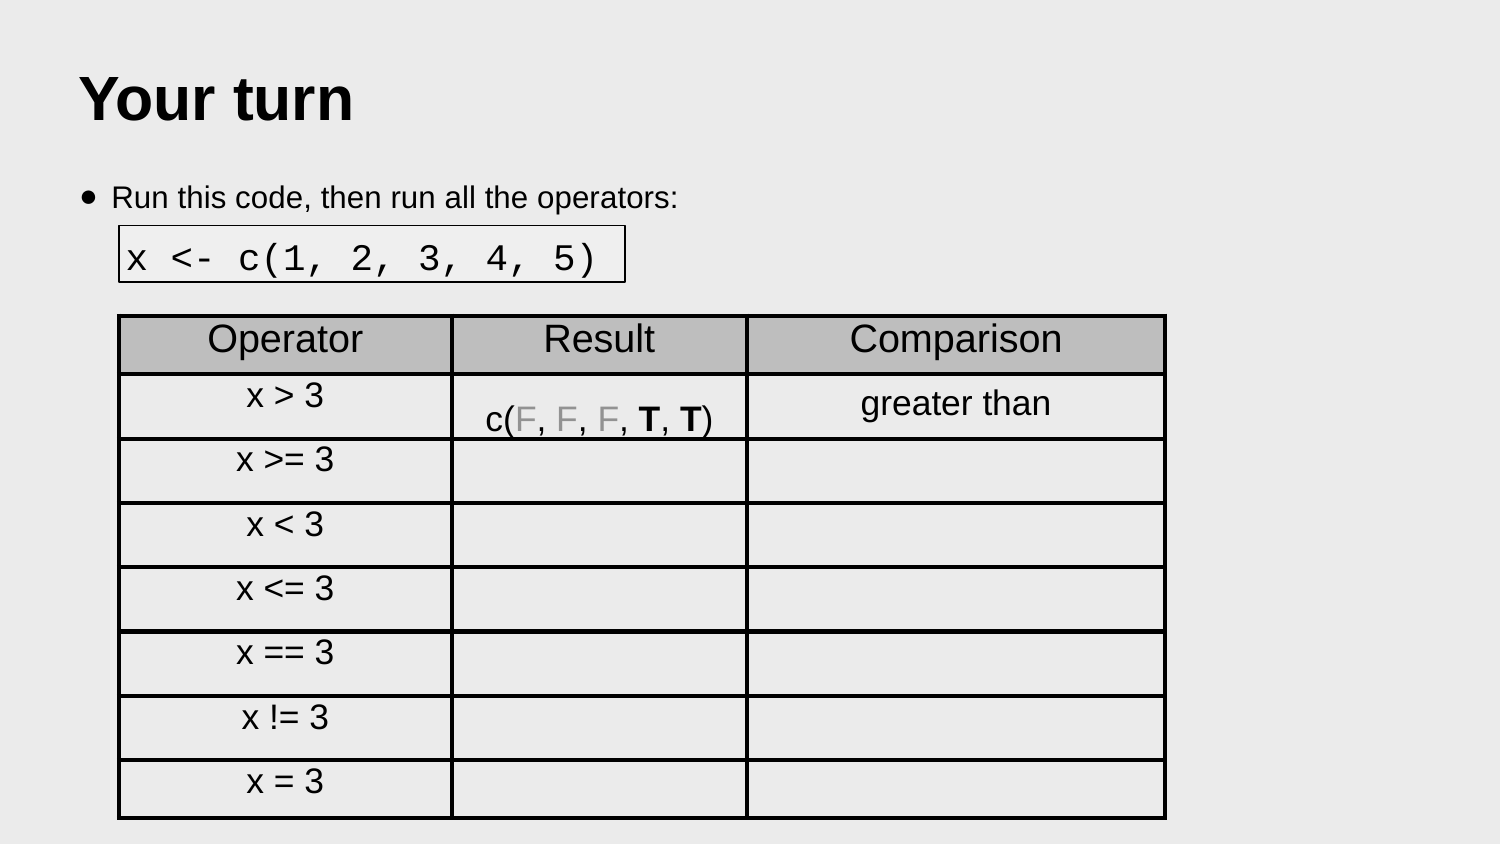

Your turn
Run this code, then run all the operators:
x <- c(1, 2, 3, 4, 5)
| Operator | Result | Comparison |
| --- | --- | --- |
| x > 3 | c(F, F, F, T, T) | greater than |
| x >= 3 |  |  |
| x < 3 |  |  |
| x <= 3 |  |  |
| x == 3 |  |  |
| x != 3 |  |  |
| x = 3 |  |  |